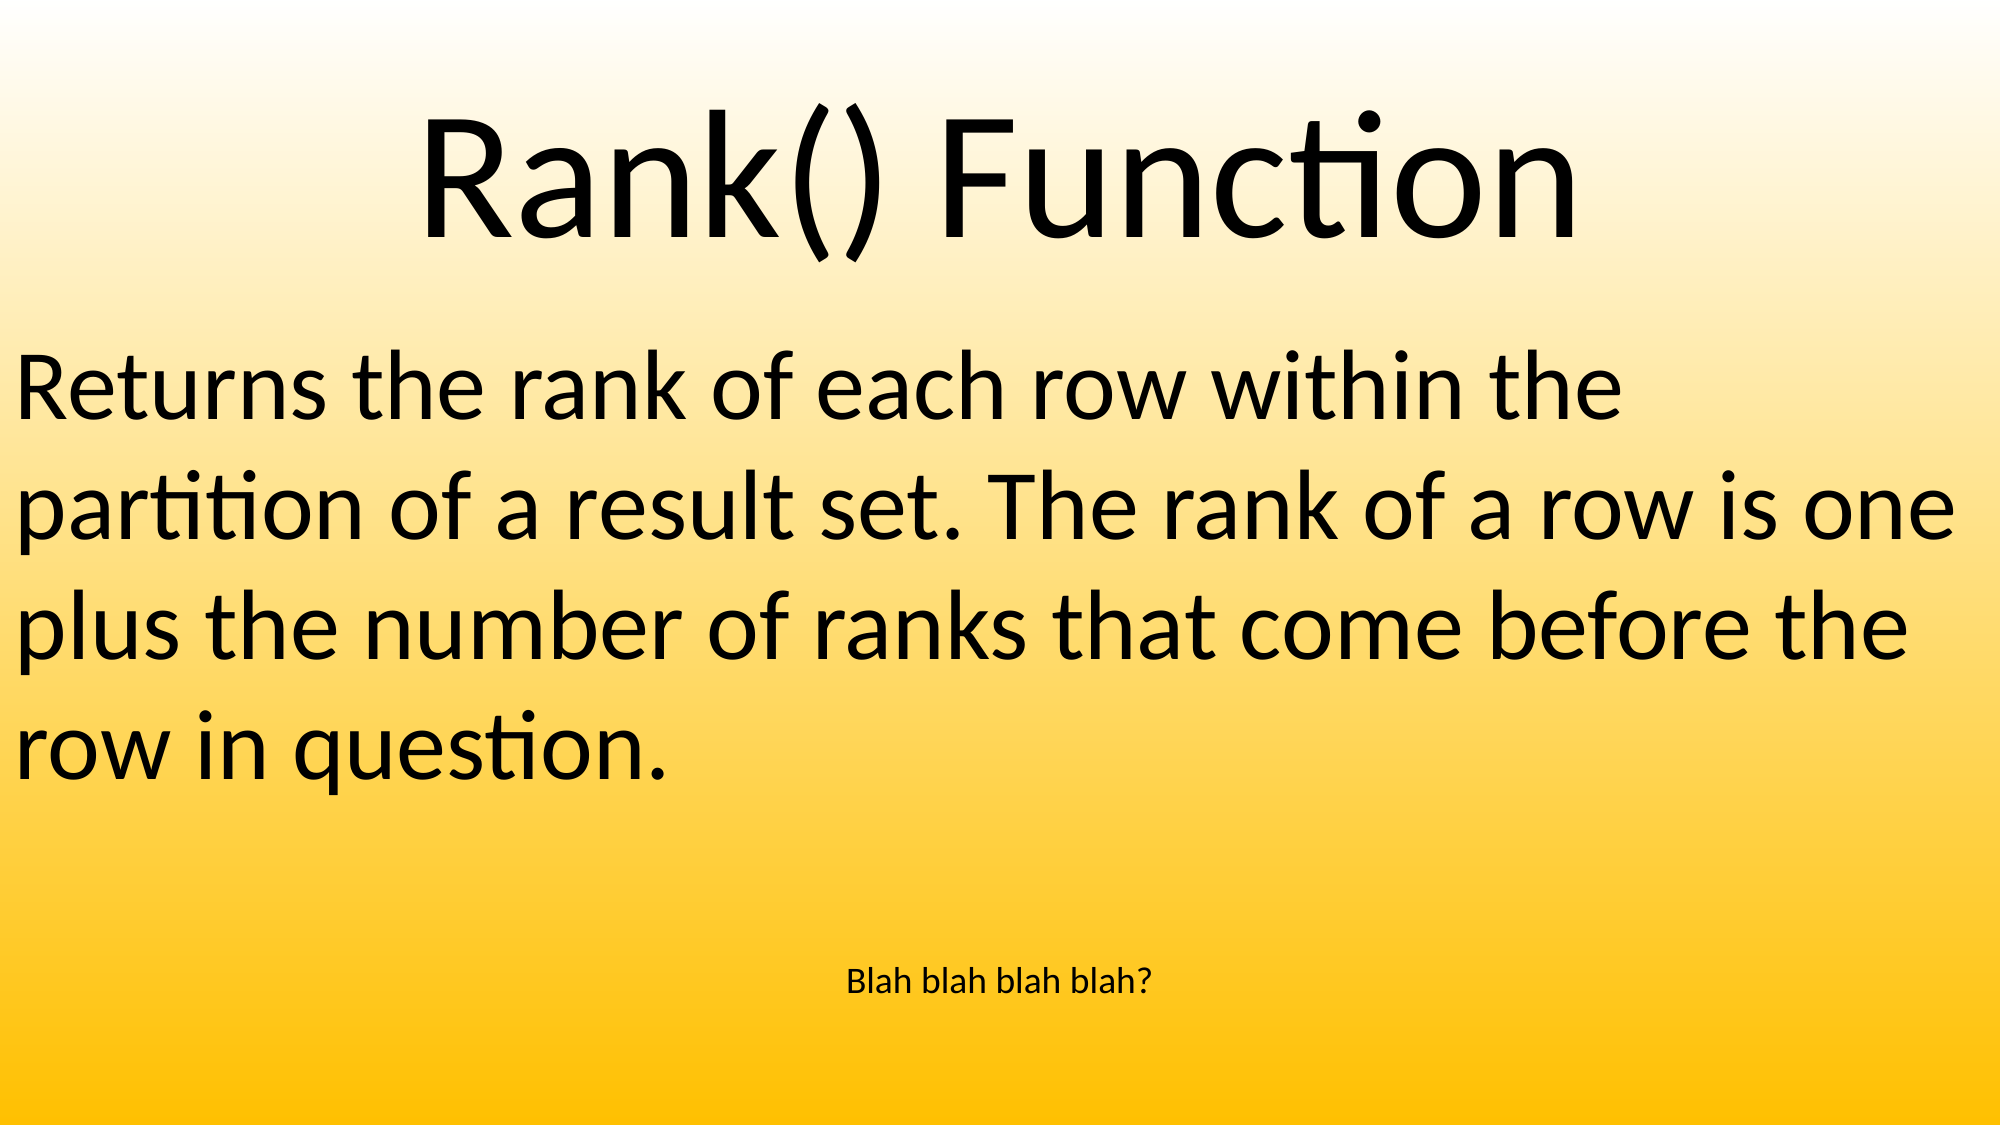

Rank() Function
Returns the rank of each row within the partition of a result set. The rank of a row is one plus the number of ranks that come before the row in question.
Blah blah blah blah?